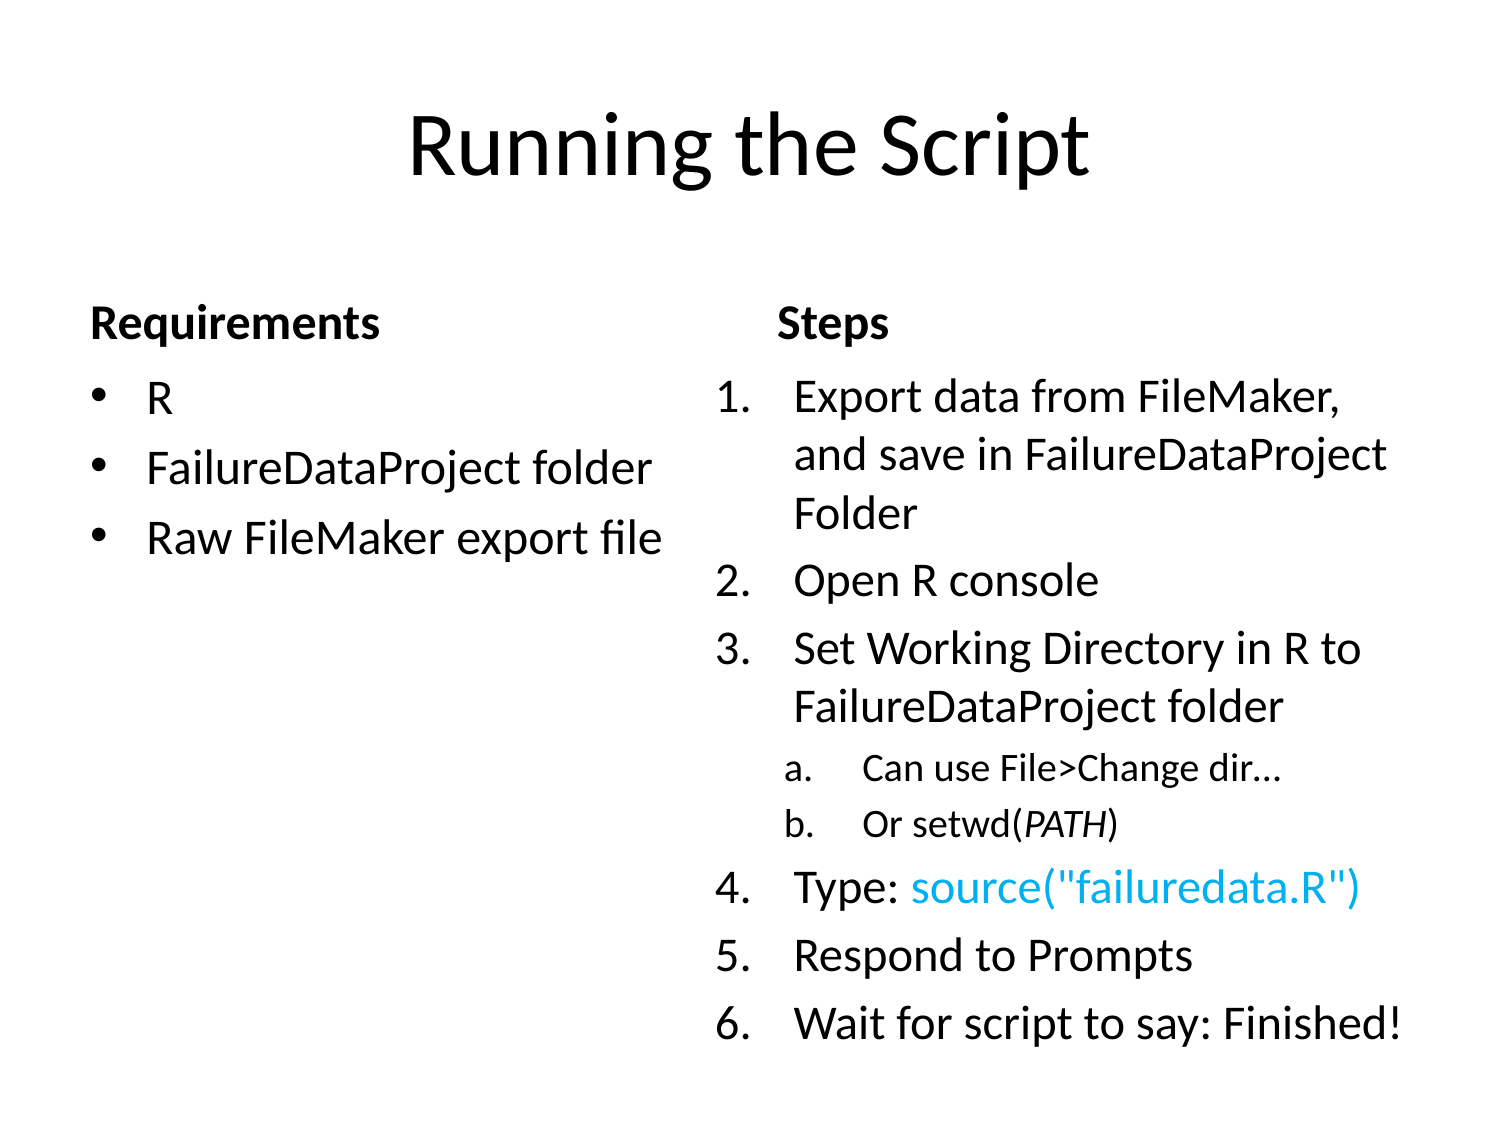

# Running the Script
Requirements
Steps
Export data from FileMaker, and save in FailureDataProject Folder
Open R console
Set Working Directory in R to FailureDataProject folder
Can use File>Change dir…
Or setwd(PATH)
Type: source("failuredata.R")
Respond to Prompts
Wait for script to say: Finished!
R
FailureDataProject folder
Raw FileMaker export file